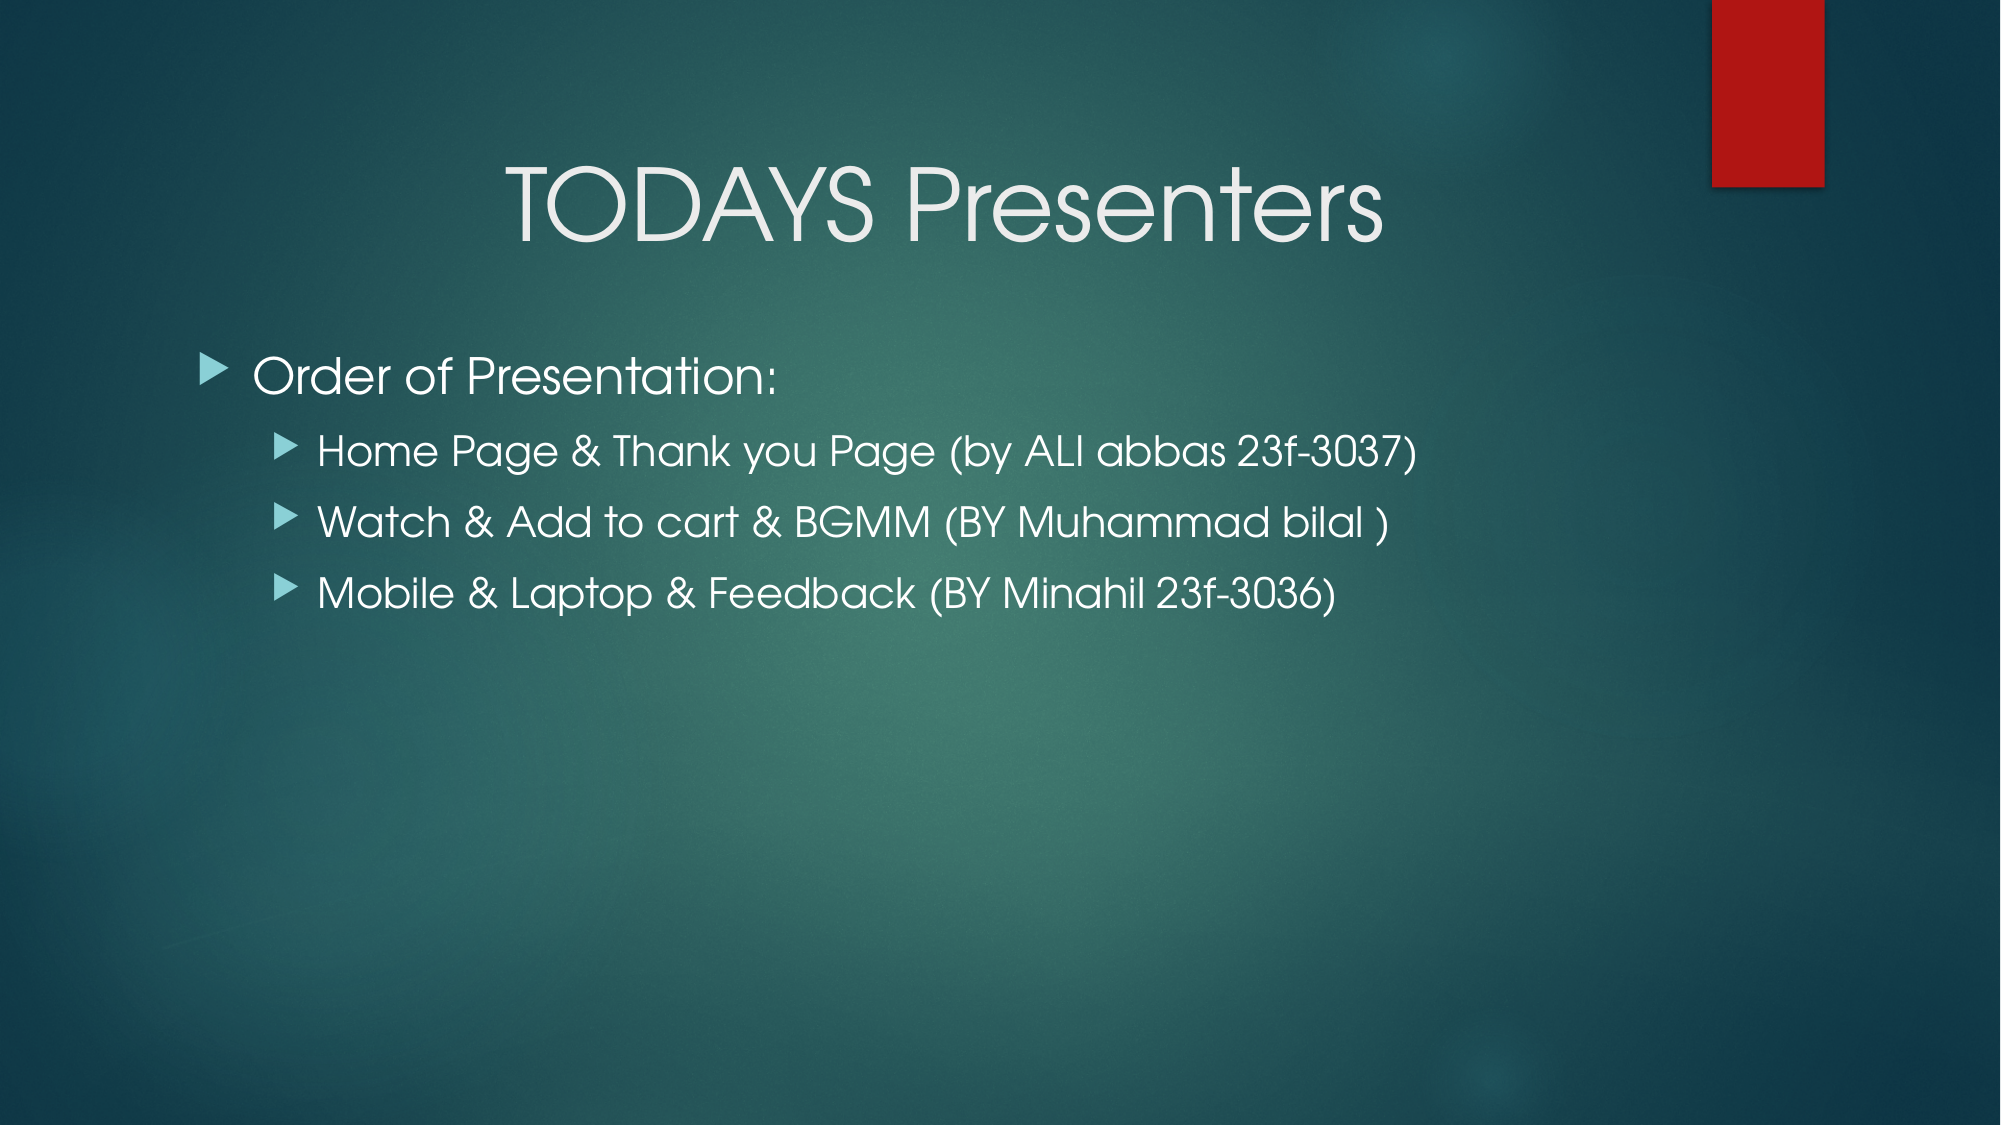

# TODAYS Presenters
Order of Presentation:
Home Page & Thank you Page (by ALI abbas 23f-3037)
Watch & Add to cart & BGMM (BY Muhammad bilal )
Mobile & Laptop & Feedback (BY Minahil 23f-3036)